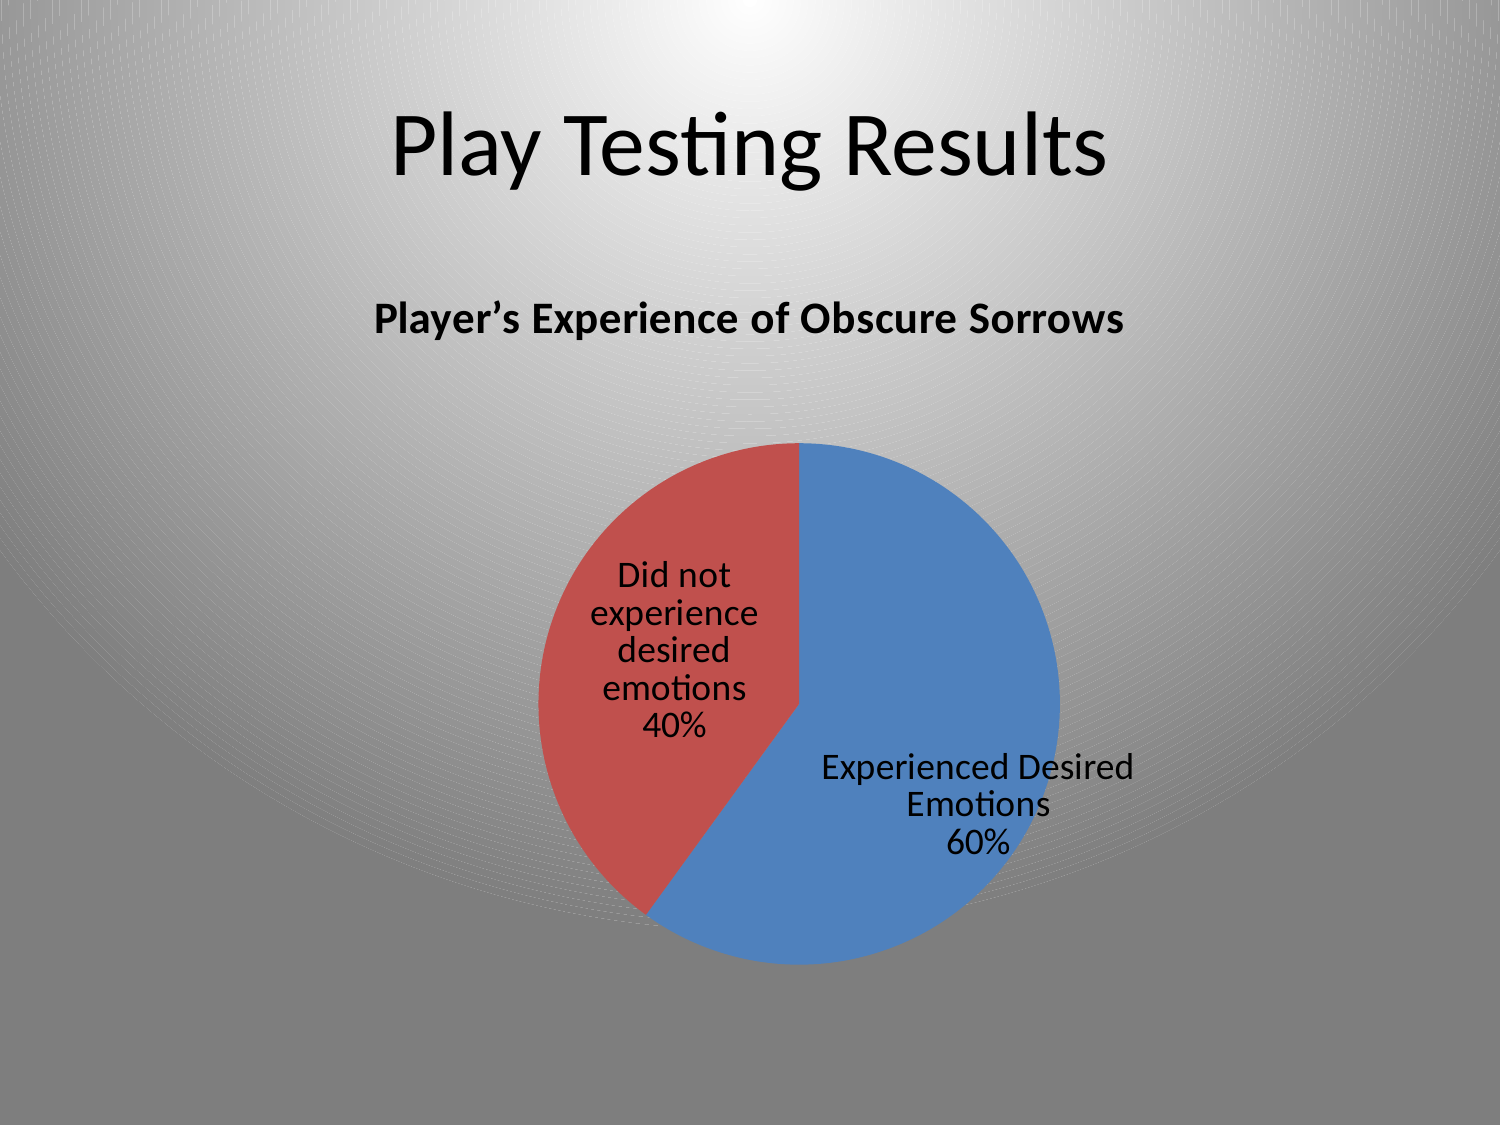

# Play Testing Results

### Chart: Player’s Experience of Obscure Sorrows

| Category | Player Experience |
|---|---|
| Experienced Desired Emotions | 6.0 |
| Did not experience desired emotions | 4.0 |